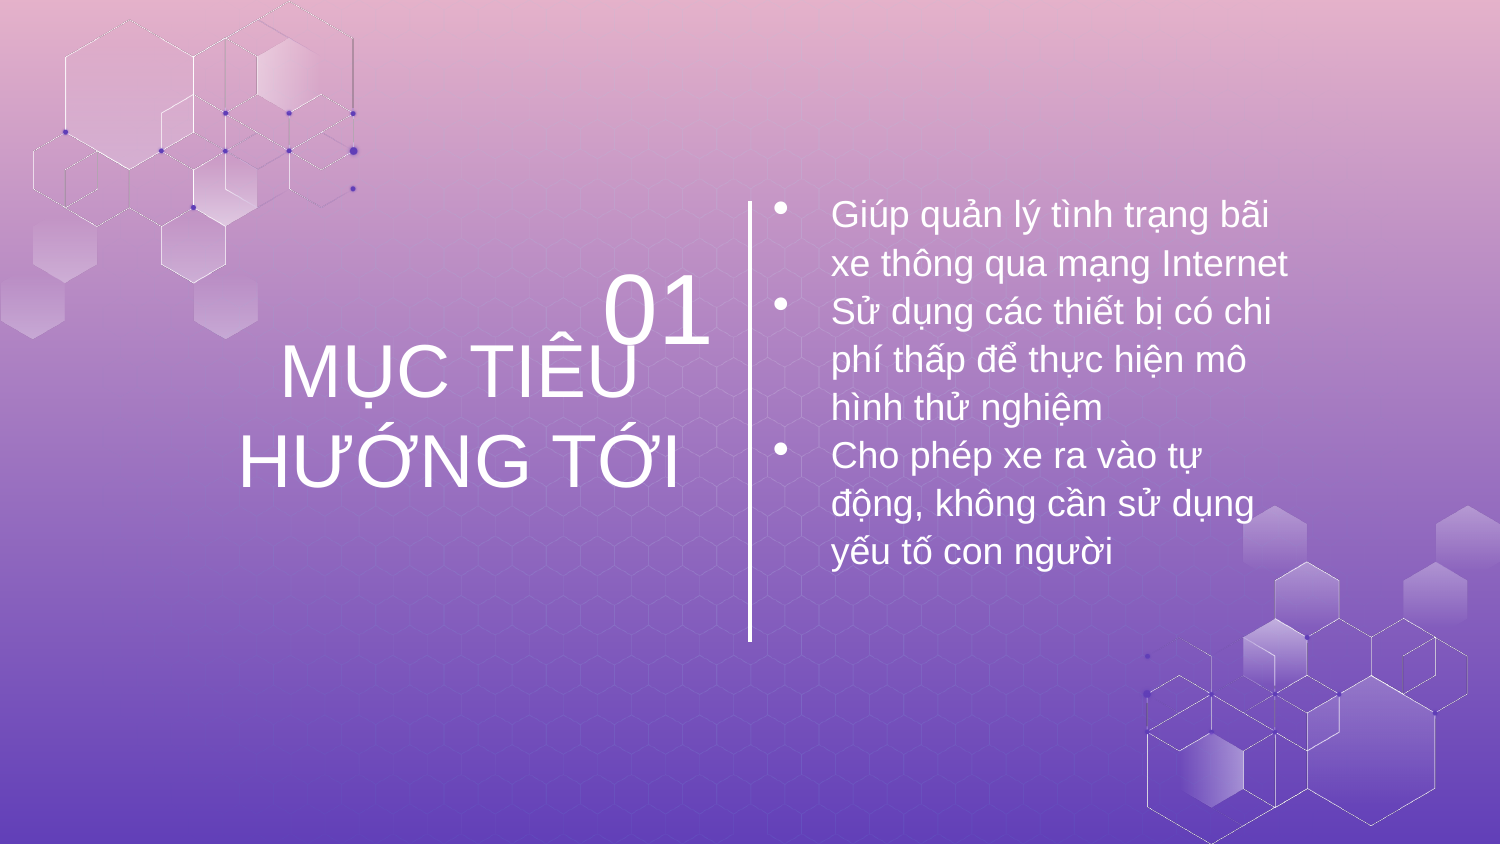

Giúp quản lý tình trạng bãi xe thông qua mạng Internet
Sử dụng các thiết bị có chi phí thấp để thực hiện mô hình thử nghiệm
Cho phép xe ra vào tự động, không cần sử dụng yếu tố con người

01
MỤC TIÊU HƯỚNG TỚI